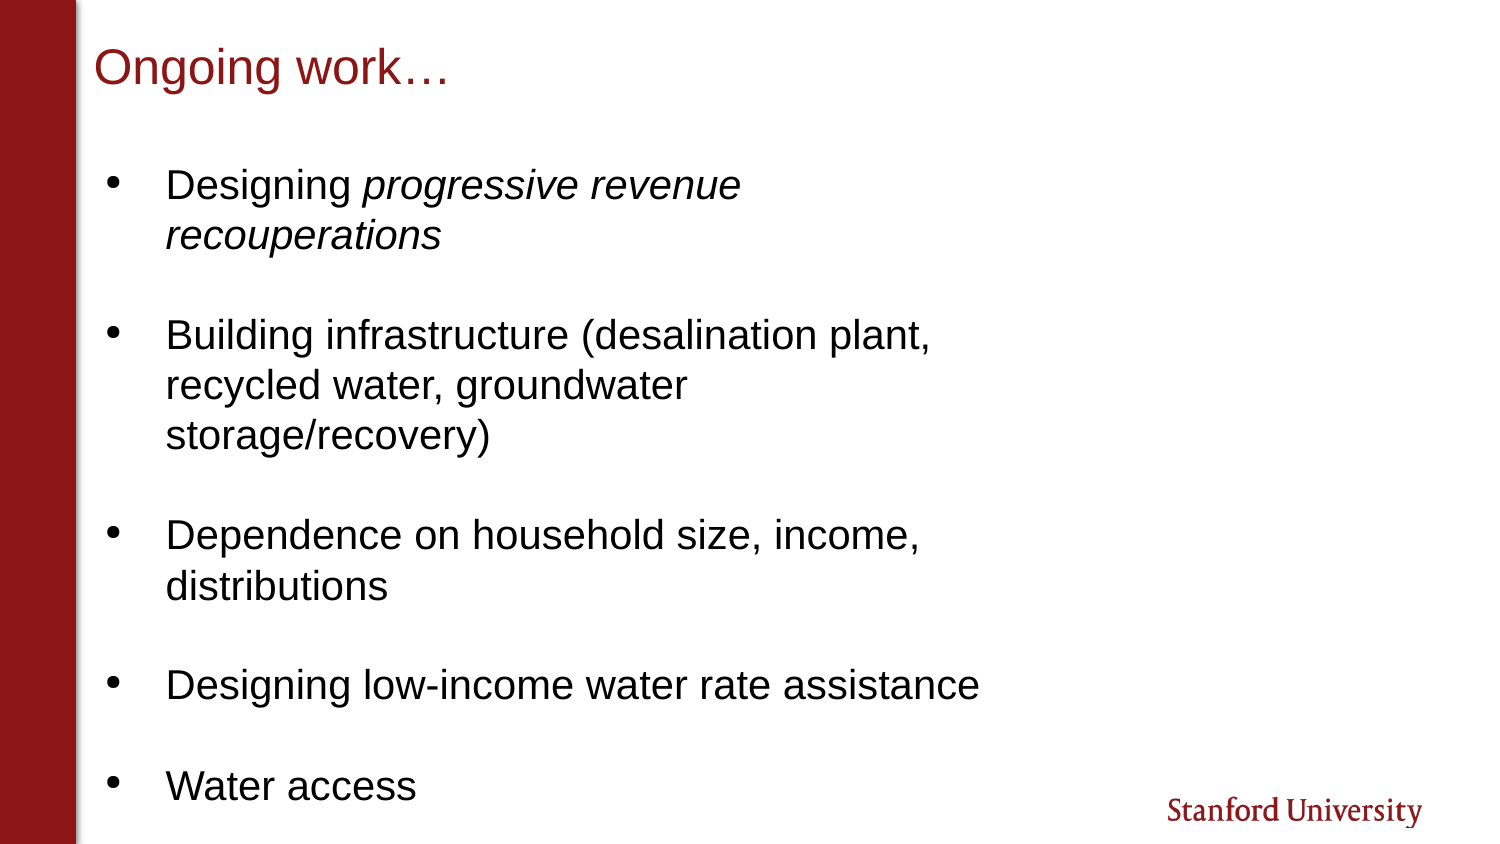

# Ongoing work…
Designing progressive revenue recouperations

Building infrastructure (desalination plant, recycled water, groundwater storage/recovery)
Dependence on household size, income, distributions
Designing low-income water rate assistance
Water access